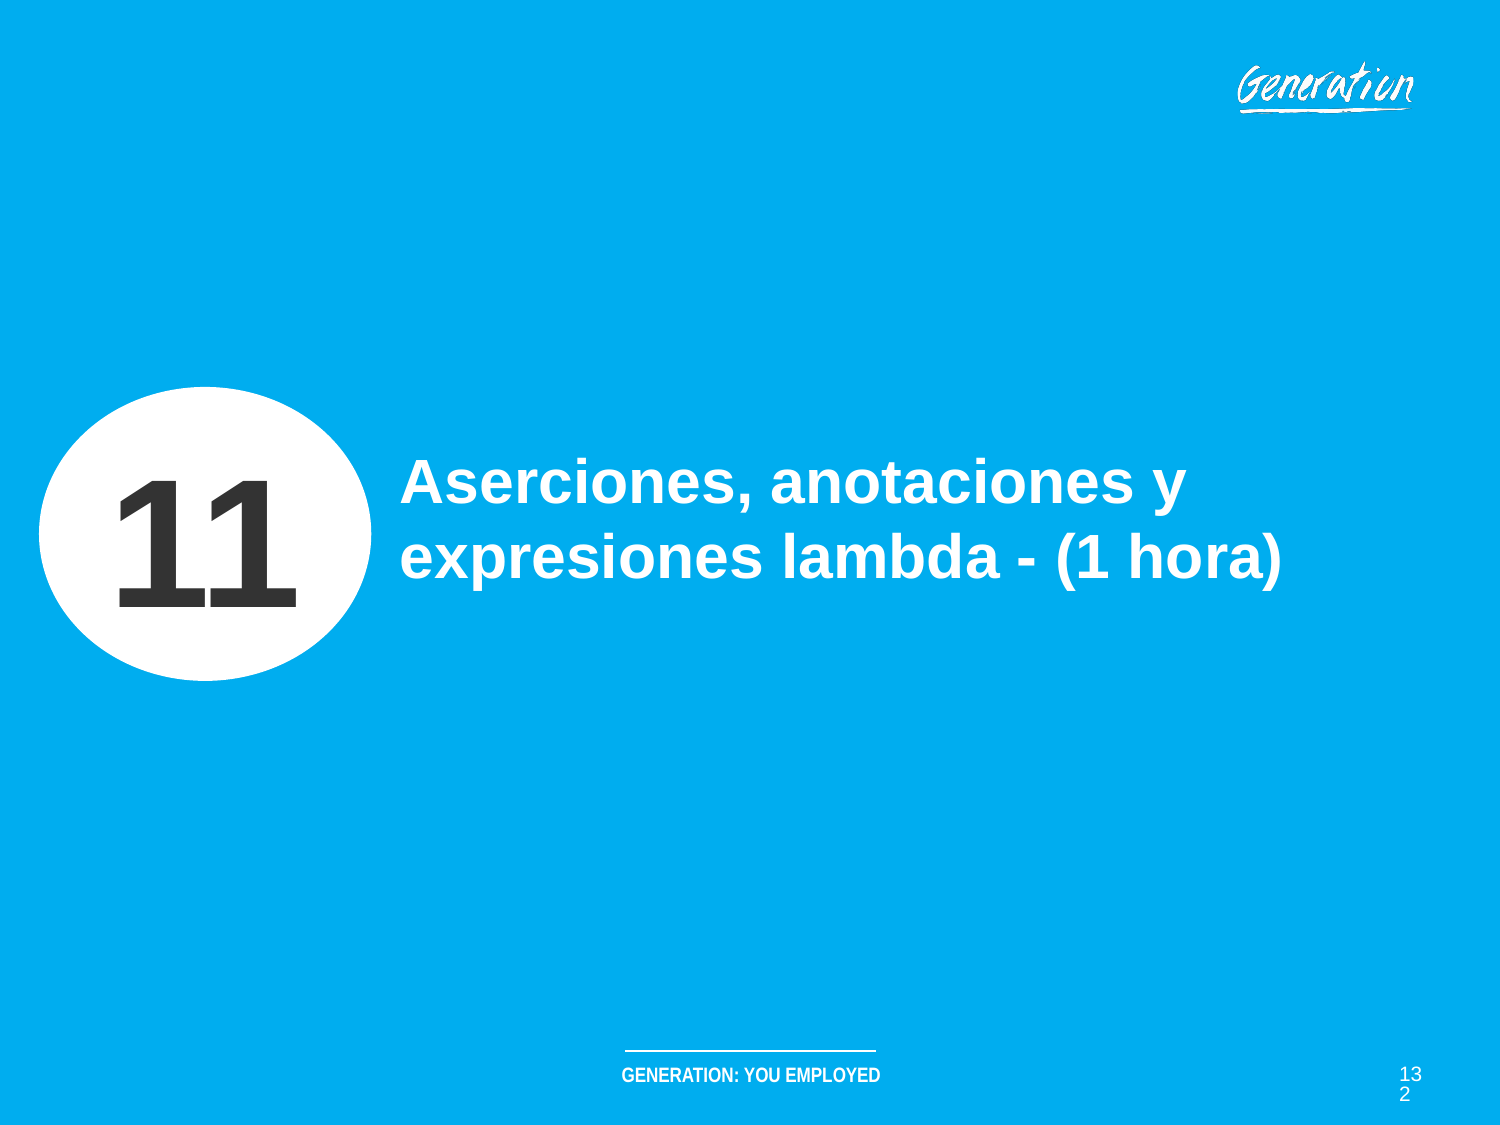

11
# Aserciones, anotaciones y expresiones lambda - (1 hora)